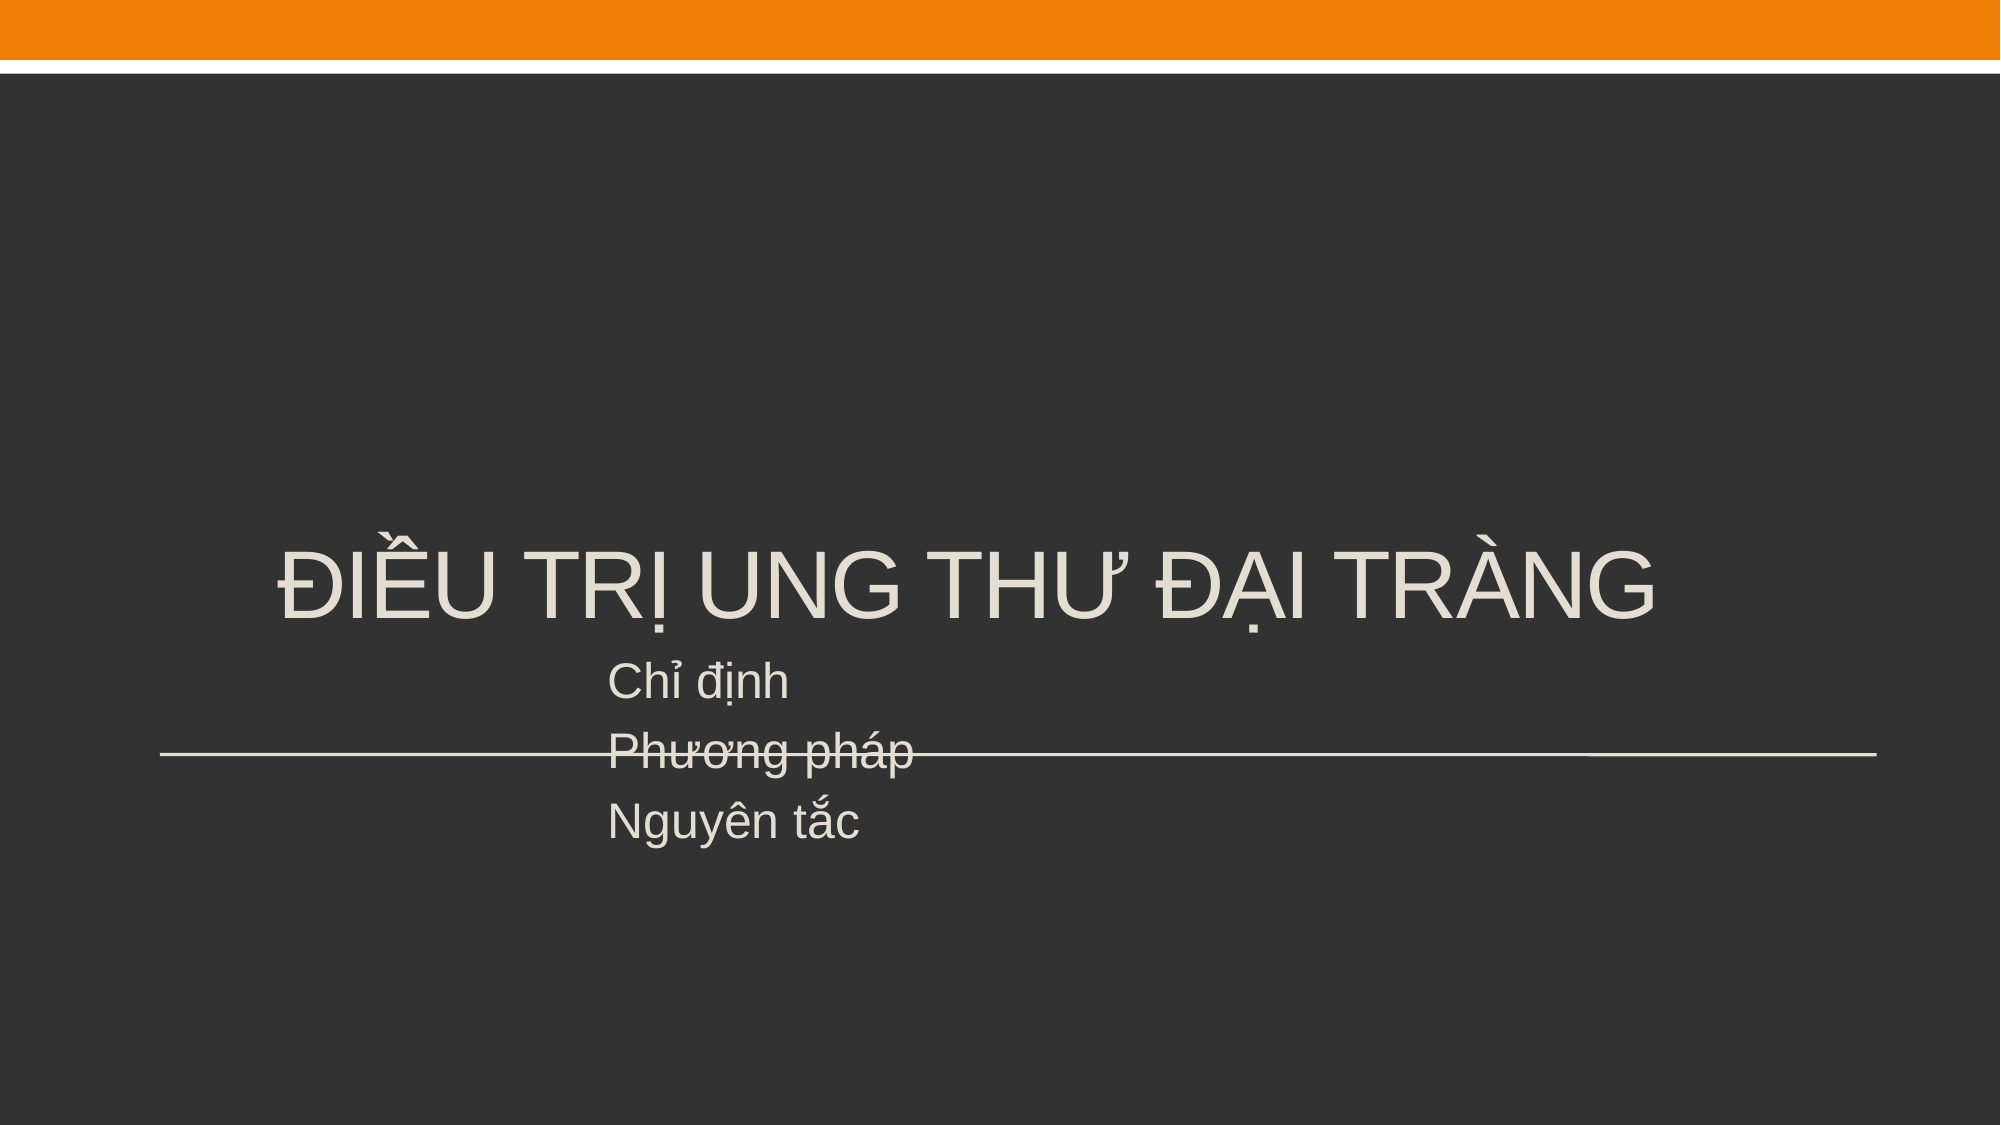

# Điều trị ung thư đại tràng
Chỉ định
Phương pháp
Nguyên tắc